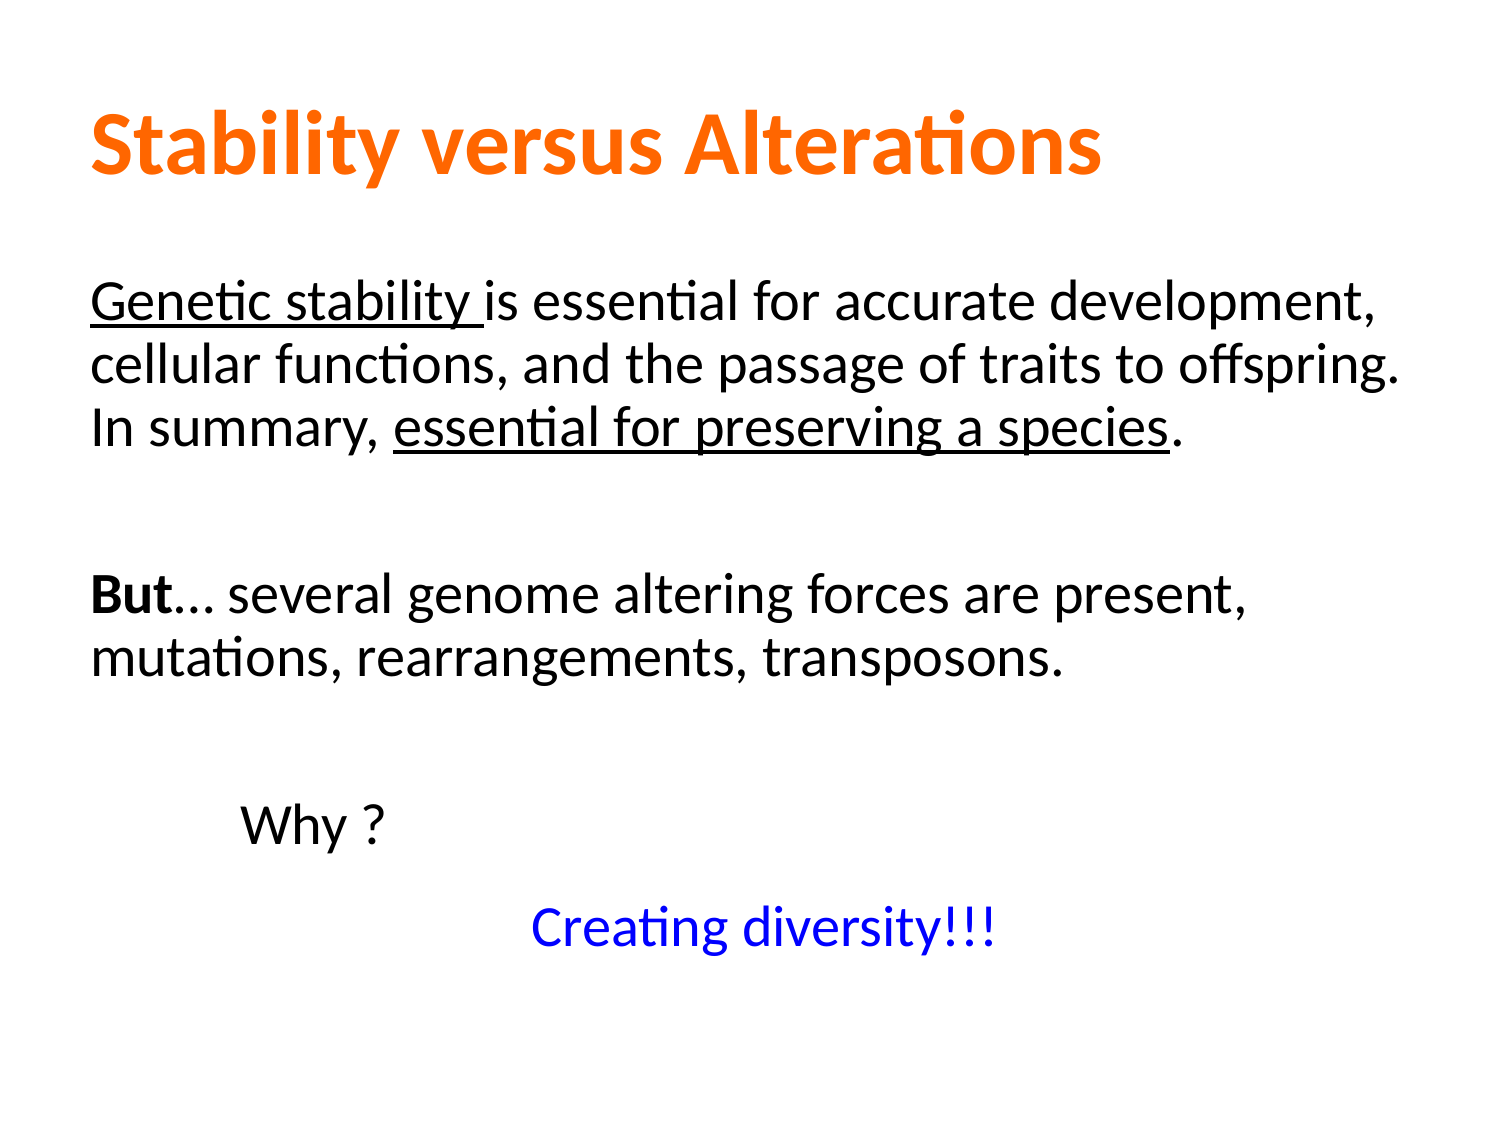

# Stability versus Alterations
Genetic stability is essential for accurate development, cellular functions, and the passage of traits to offspring. In summary, essential for preserving a species.

But… several genome altering forces are present, mutations, rearrangements, transposons.

	Why ?
Creating diversity!!!